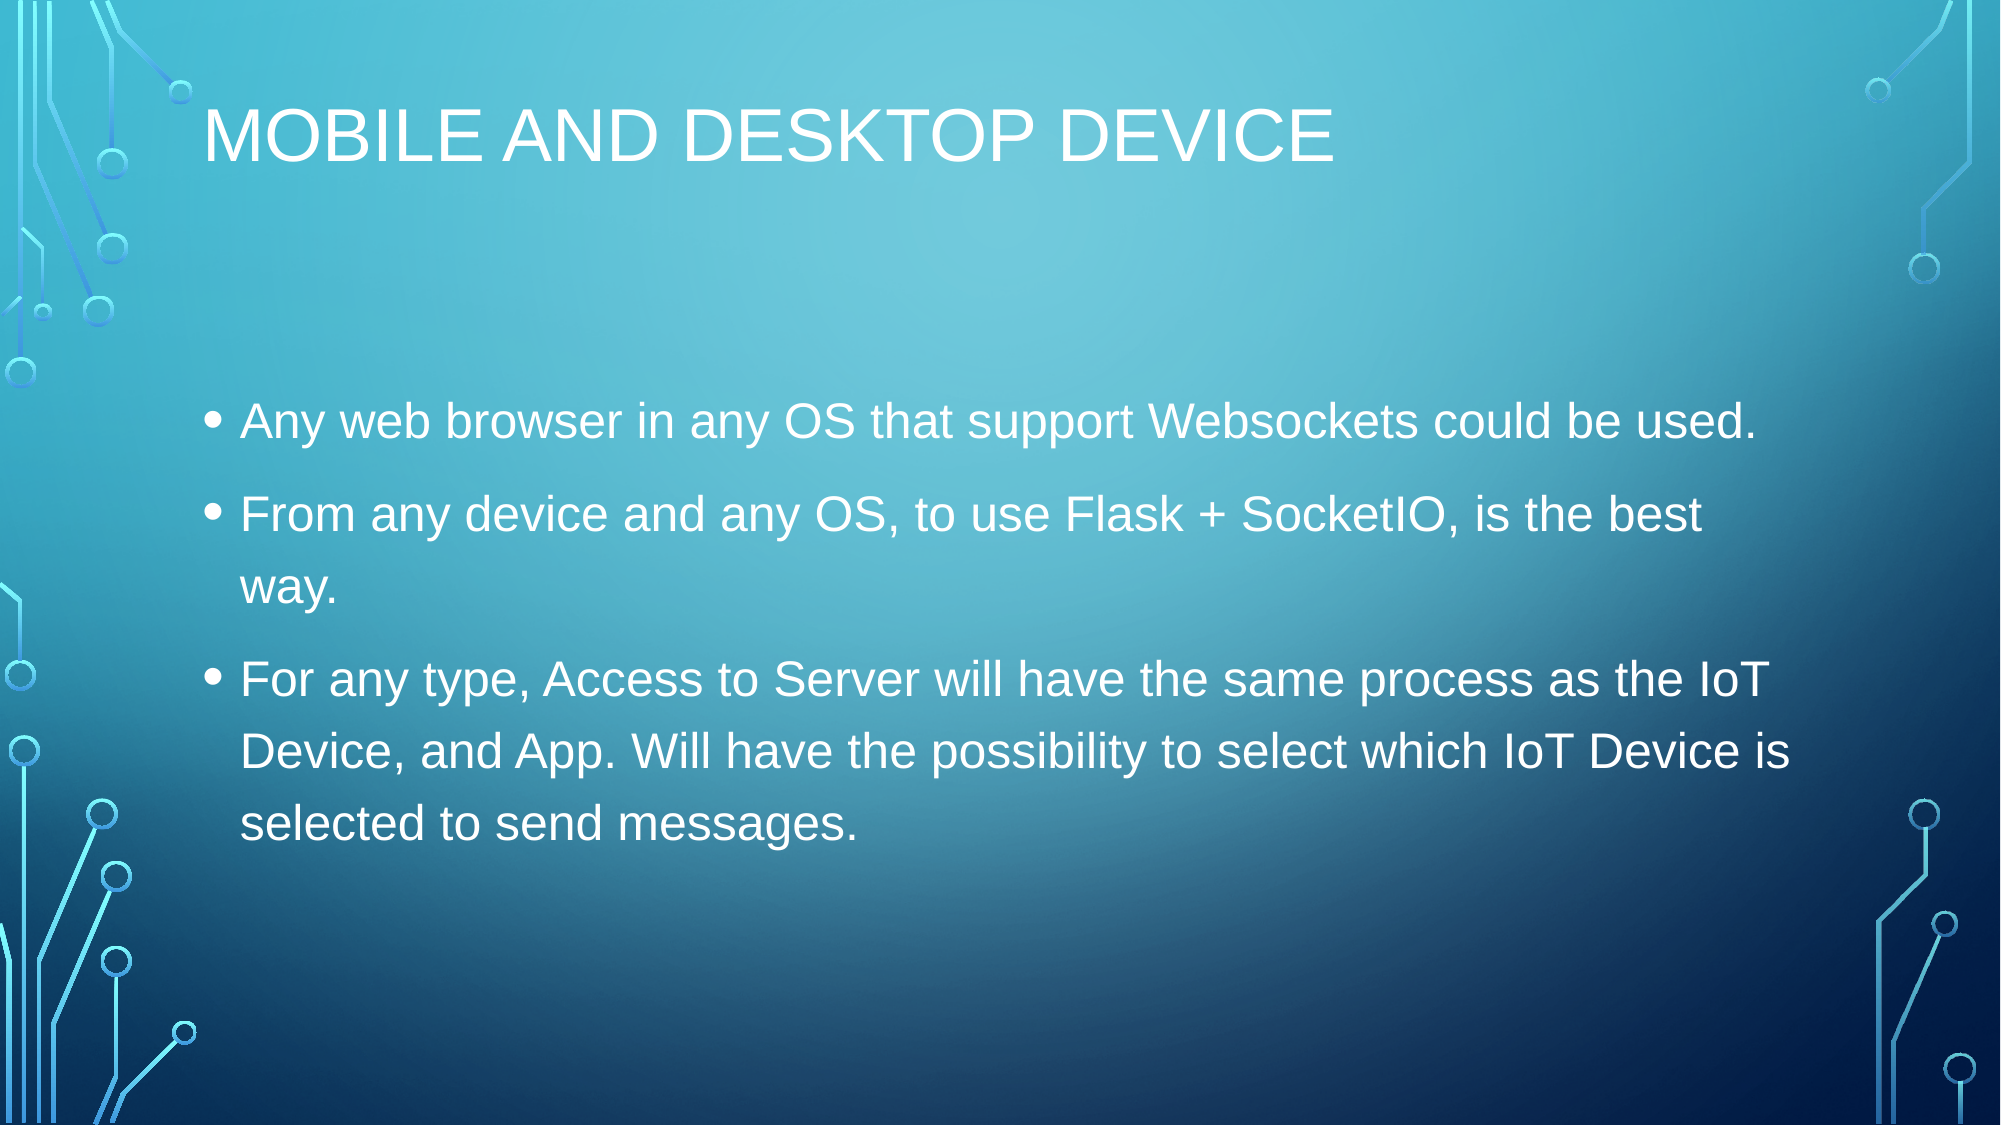

# Mobile and Desktop Device
Any web browser in any OS that support Websockets could be used.
From any device and any OS, to use Flask + SocketIO, is the best way.
For any type, Access to Server will have the same process as the IoT Device, and App. Will have the possibility to select which IoT Device is selected to send messages.